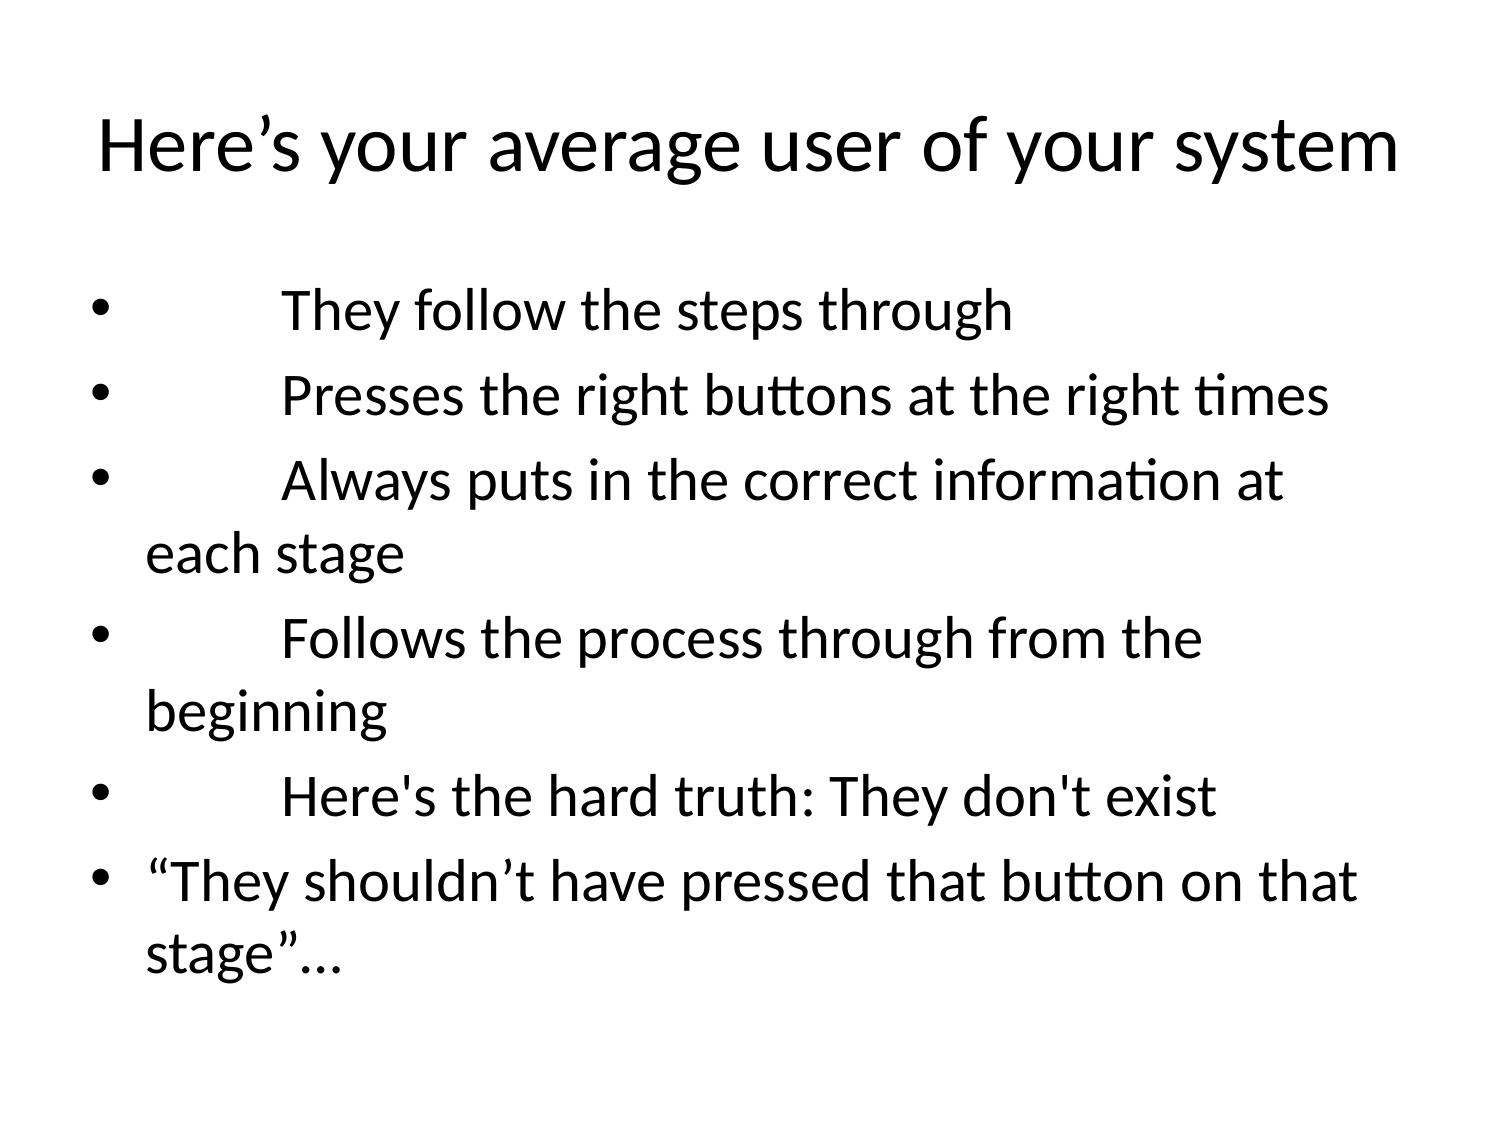

# Here’s your average user of your system
	They follow the steps through
	Presses the right buttons at the right times
	Always puts in the correct information at each stage
	Follows the process through from the beginning
	Here's the hard truth: They don't exist
“They shouldn’t have pressed that button on that stage”…